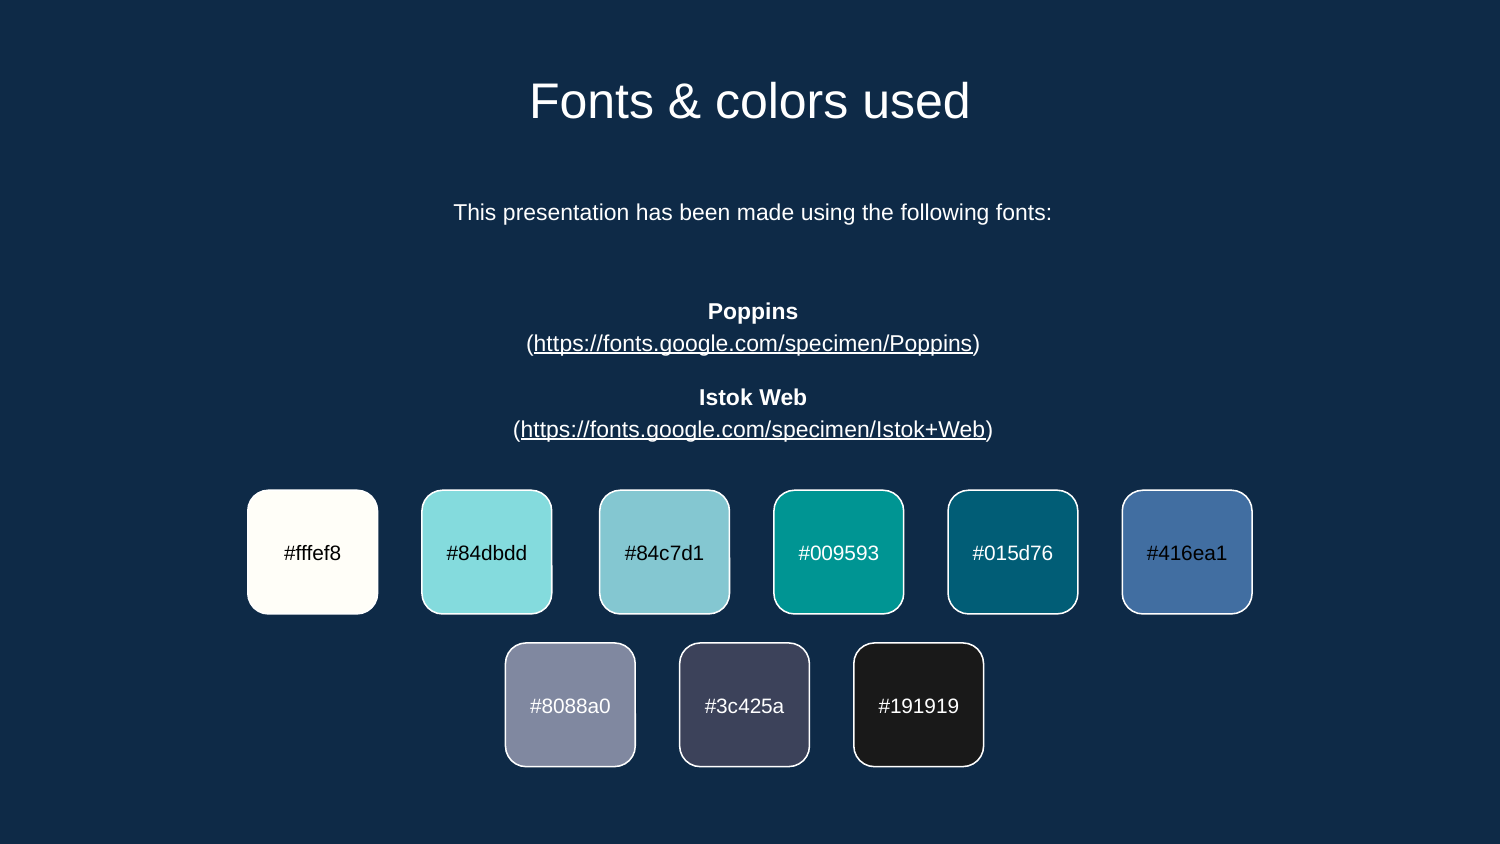

Fonts & colors used
This presentation has been made using the following fonts:

Poppins
(https://fonts.google.com/specimen/Poppins)

Istok Web
(https://fonts.google.com/specimen/Istok+Web)

#fffef8
#84dbdd
#84c7d1
#009593
#015d76
#416ea1

#8088a0
#3c425a
#191919